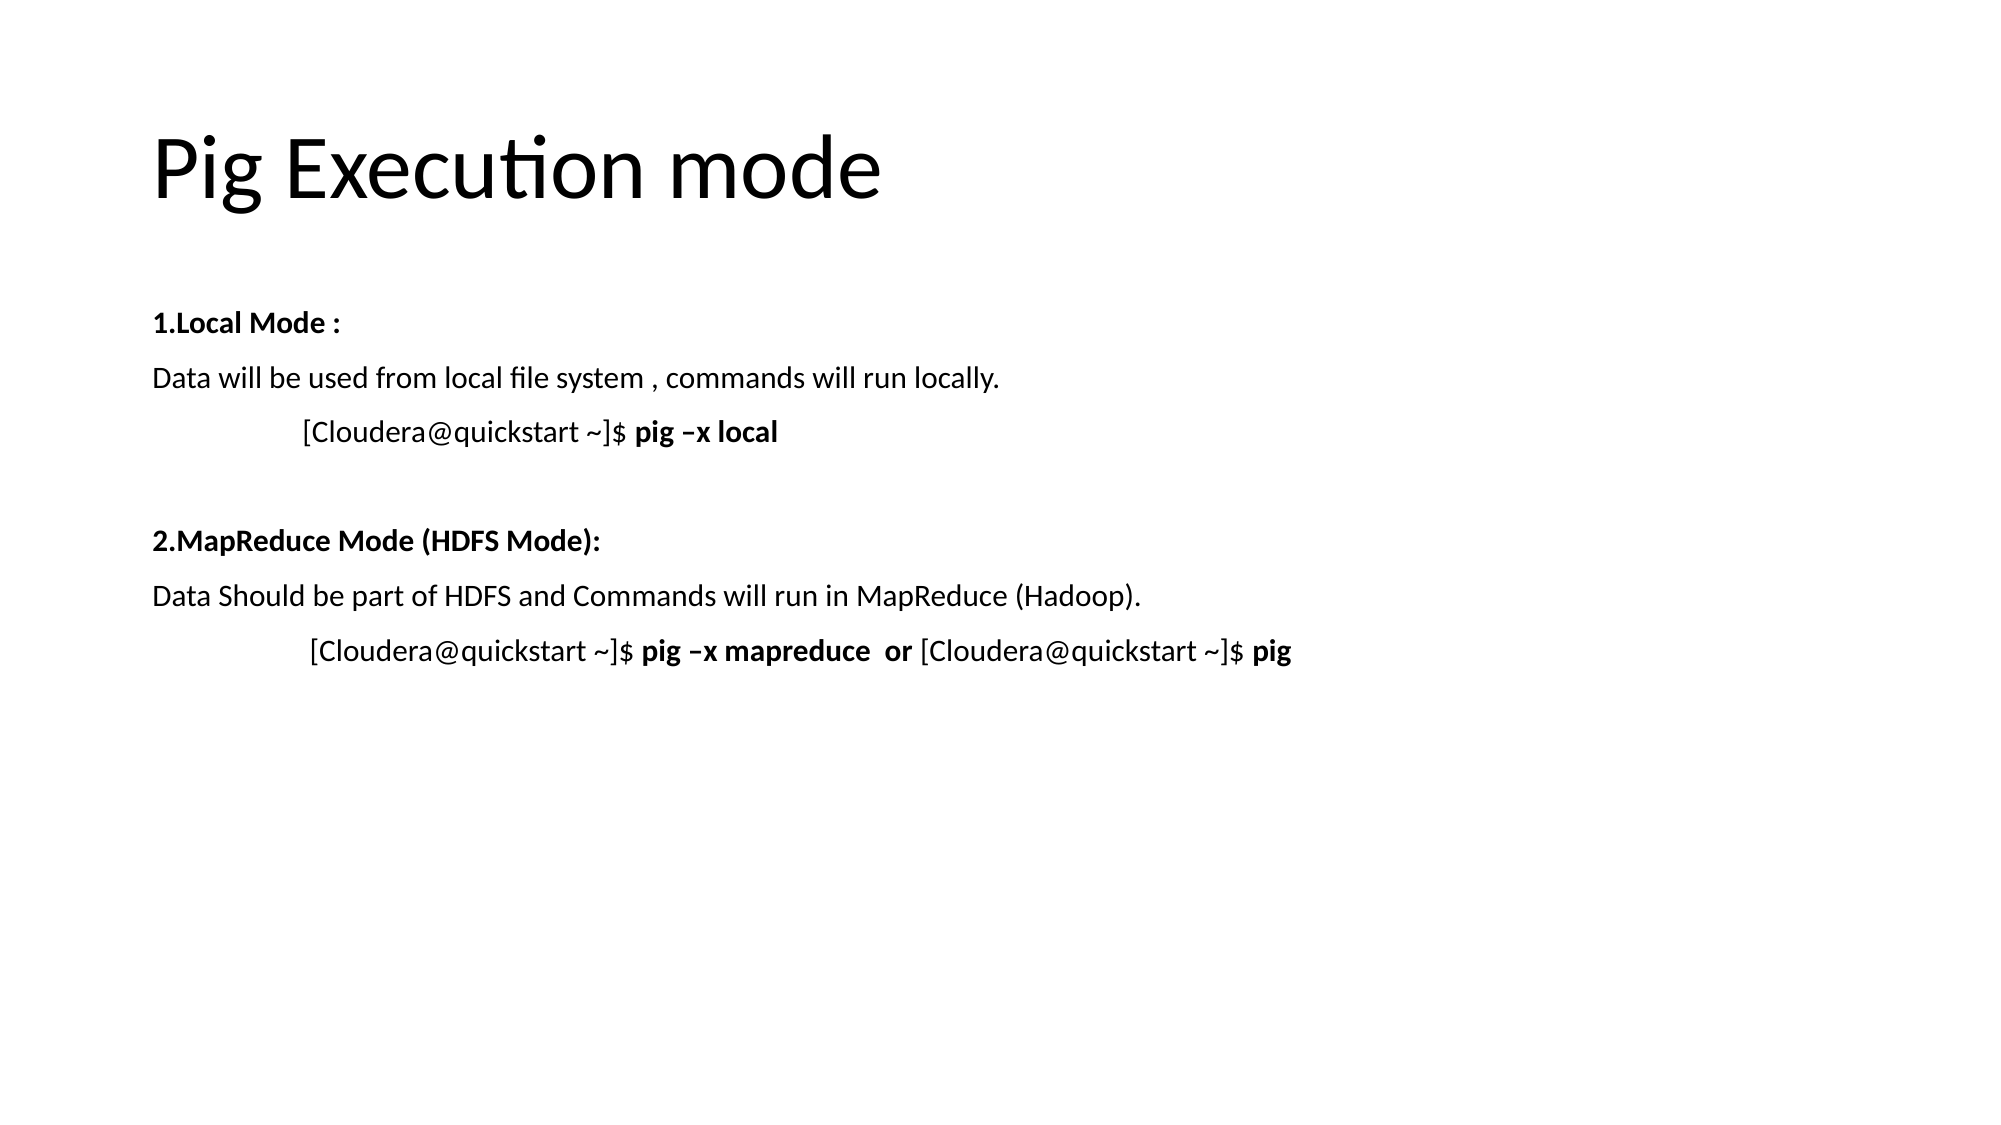

# Pig Execution mode
1.Local Mode :
Data will be used from local file system , commands will run locally.
	[Cloudera@quickstart ~]$ pig –x local

2.MapReduce Mode (HDFS Mode):
Data Should be part of HDFS and Commands will run in MapReduce (Hadoop).
	 [Cloudera@quickstart ~]$ pig –x mapreduce  or [Cloudera@quickstart ~]$ pig